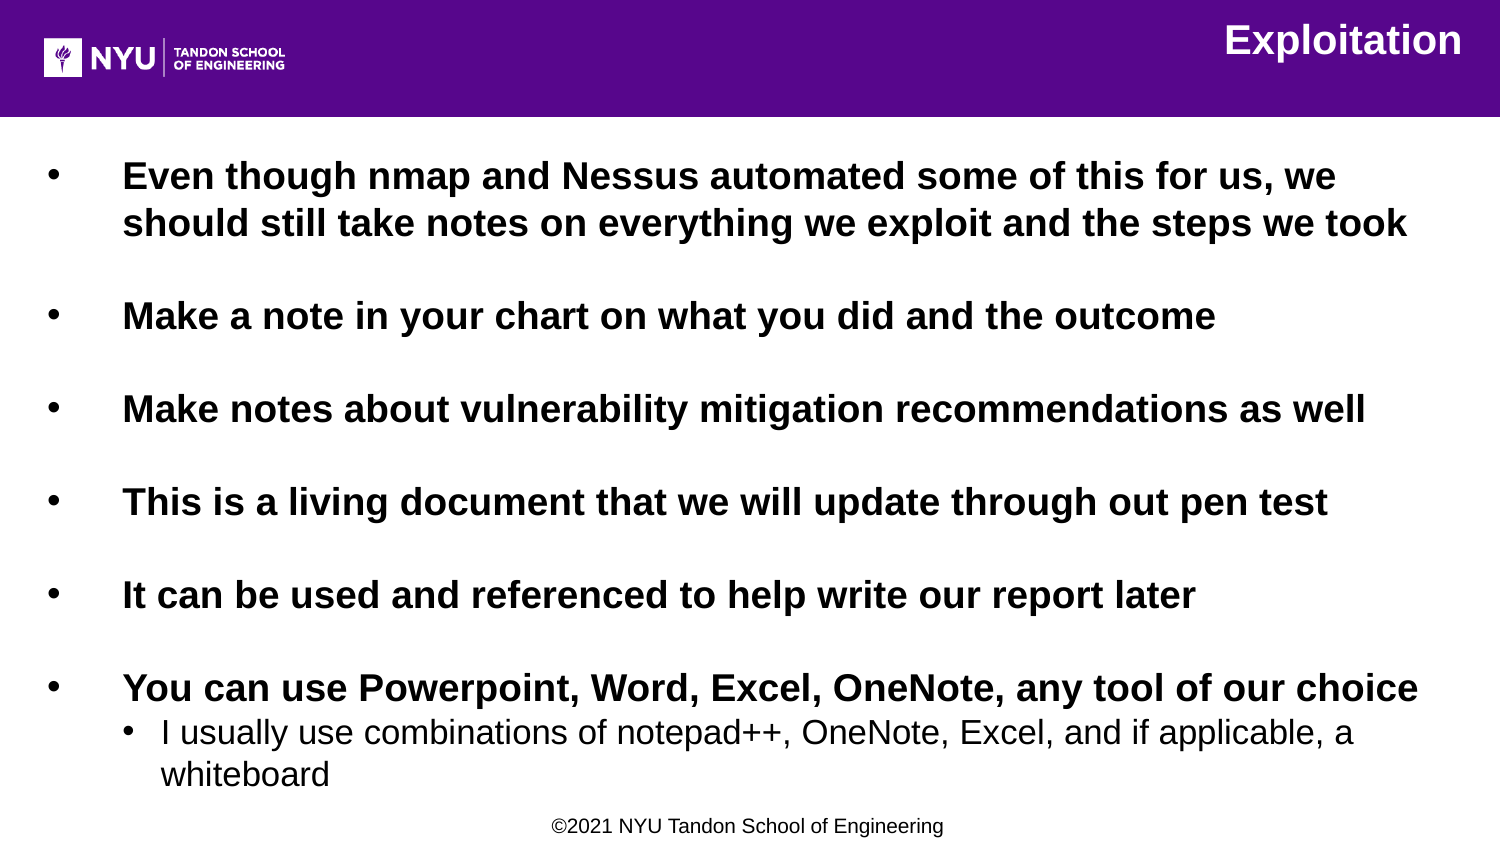

Exploitation
Even though nmap and Nessus automated some of this for us, we should still take notes on everything we exploit and the steps we took

Make a note in your chart on what you did and the outcome

Make notes about vulnerability mitigation recommendations as well

This is a living document that we will update through out pen test

It can be used and referenced to help write our report later

You can use Powerpoint, Word, Excel, OneNote, any tool of our choice
I usually use combinations of notepad++, OneNote, Excel, and if applicable, a whiteboard